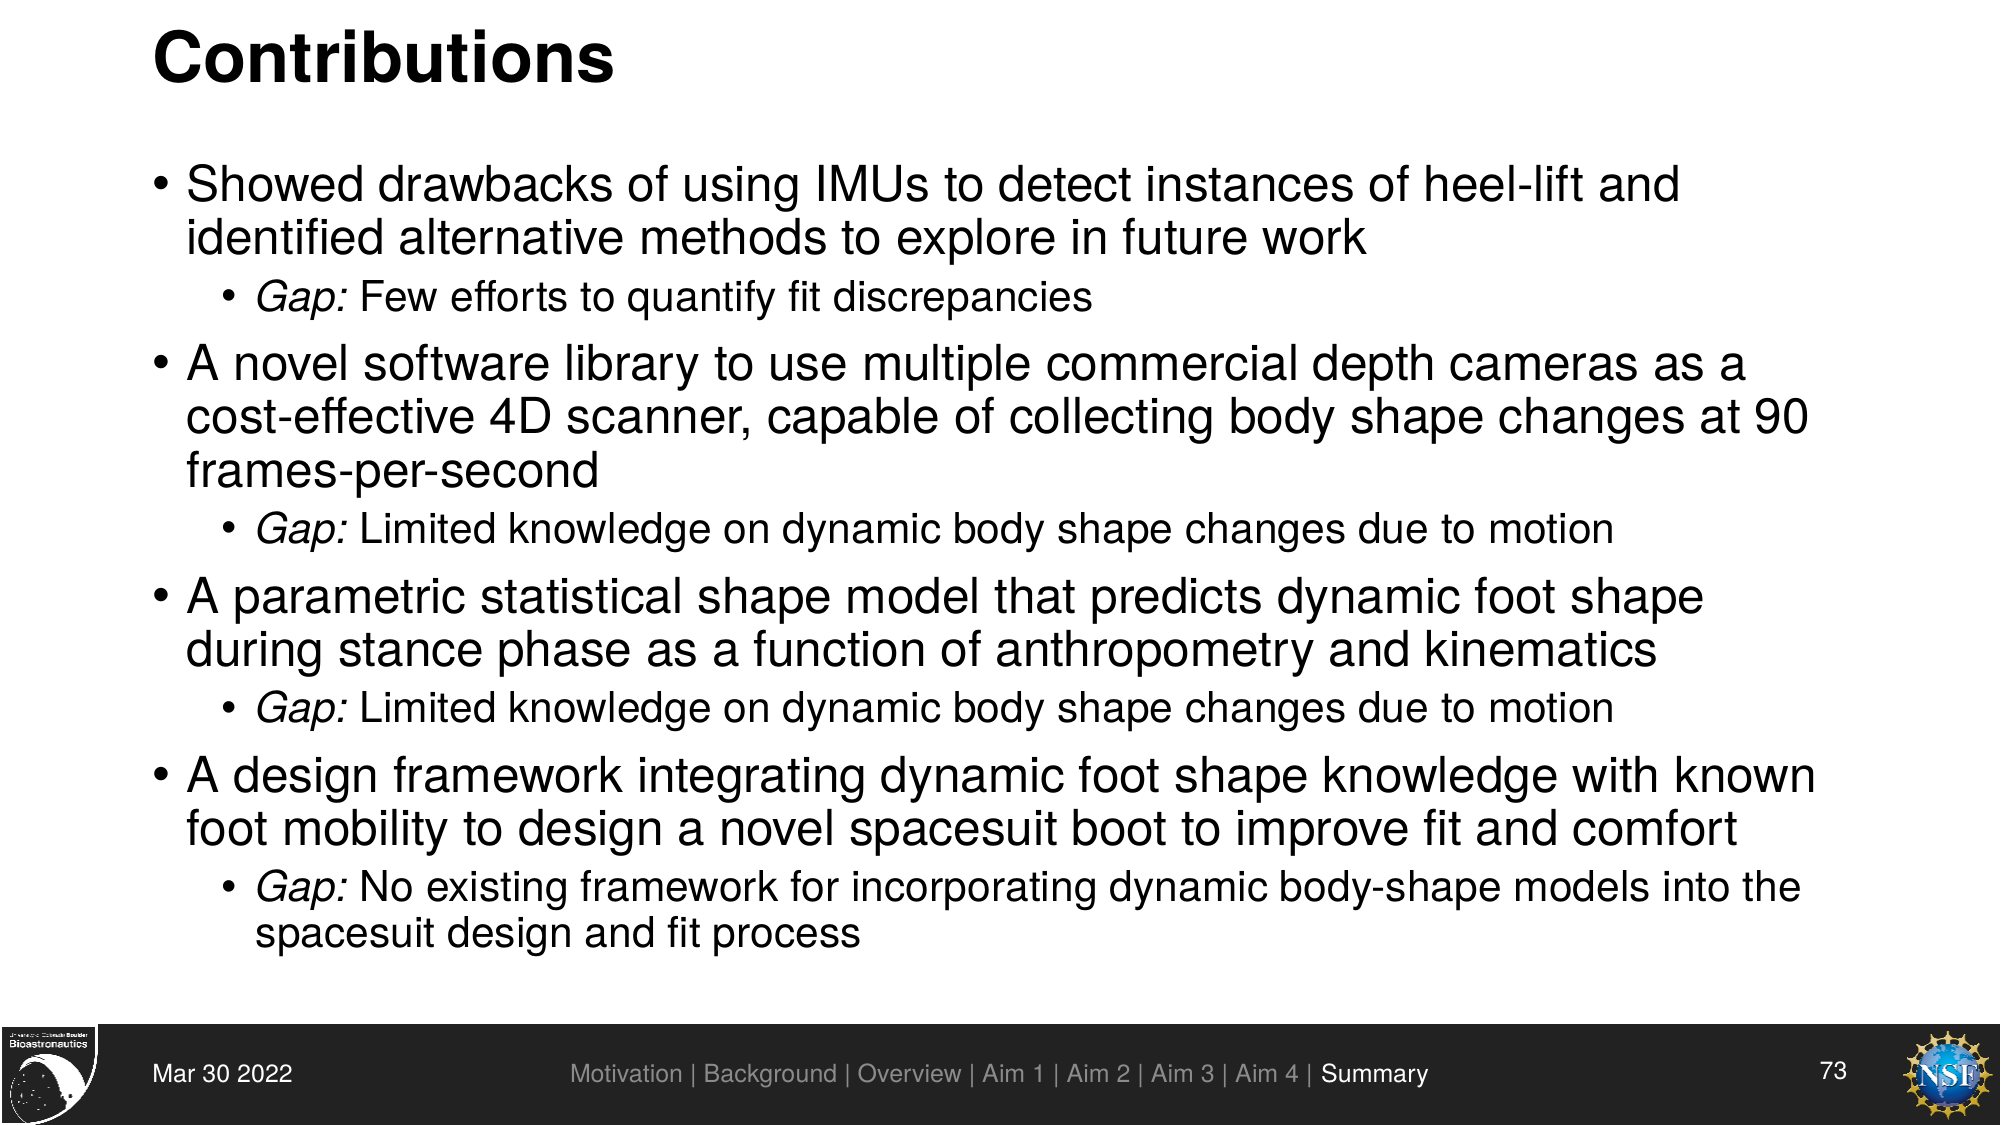

# Contributions
Showed drawbacks of using IMUs to detect instances of heel-lift and identified alternative methods to explore in future work
Gap: Few efforts to quantify fit discrepancies
A novel software library to use multiple commercial depth cameras as a cost-effective 4D scanner, capable of collecting body shape changes at 90 frames-per-second
Gap: Limited knowledge on dynamic body shape changes due to motion
A parametric statistical shape model that predicts dynamic foot shape during stance phase as a function of anthropometry and kinematics
Gap: Limited knowledge on dynamic body shape changes due to motion
A design framework integrating dynamic foot shape knowledge with known foot mobility to design a novel spacesuit boot to improve fit and comfort
Gap: No existing framework for incorporating dynamic body-shape models into the spacesuit design and fit process

Motivation | Background | Overview | Aim 1 | Aim 2 | Aim 3 | Aim 4 | Summary
Mar 30 2022
73